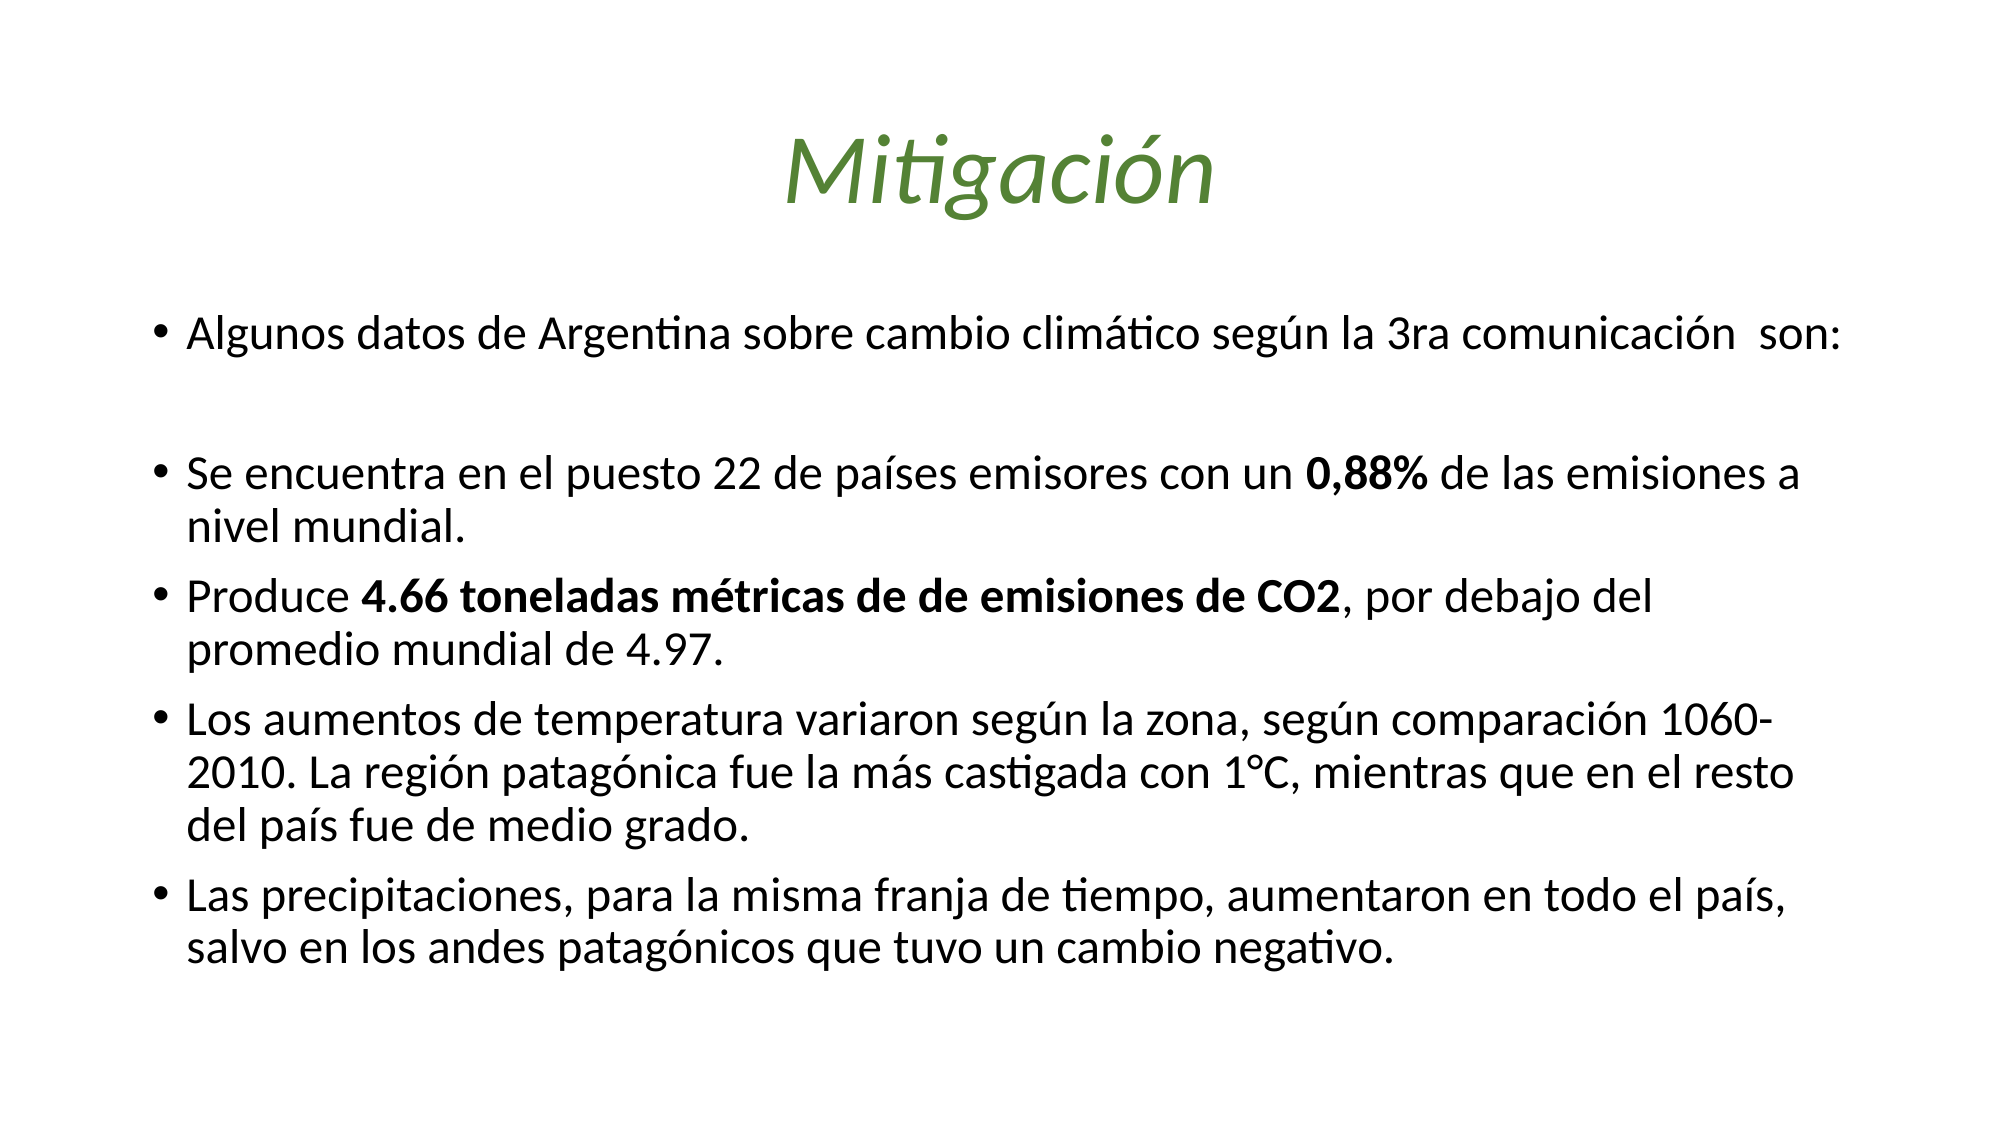

# Mitigación
Algunos datos de Argentina sobre cambio climático según la 3ra comunicación  son:

Se encuentra en el puesto 22 de países emisores con un 0,88% de las emisiones a nivel mundial.
Produce 4.66 toneladas métricas de de emisiones de CO2, por debajo del promedio mundial de 4.97.
Los aumentos de temperatura variaron según la zona, según comparación 1060-2010. La región patagónica fue la más castigada con 1°C, mientras que en el resto del país fue de medio grado.
Las precipitaciones, para la misma franja de tiempo, aumentaron en todo el país, salvo en los andes patagónicos que tuvo un cambio negativo.